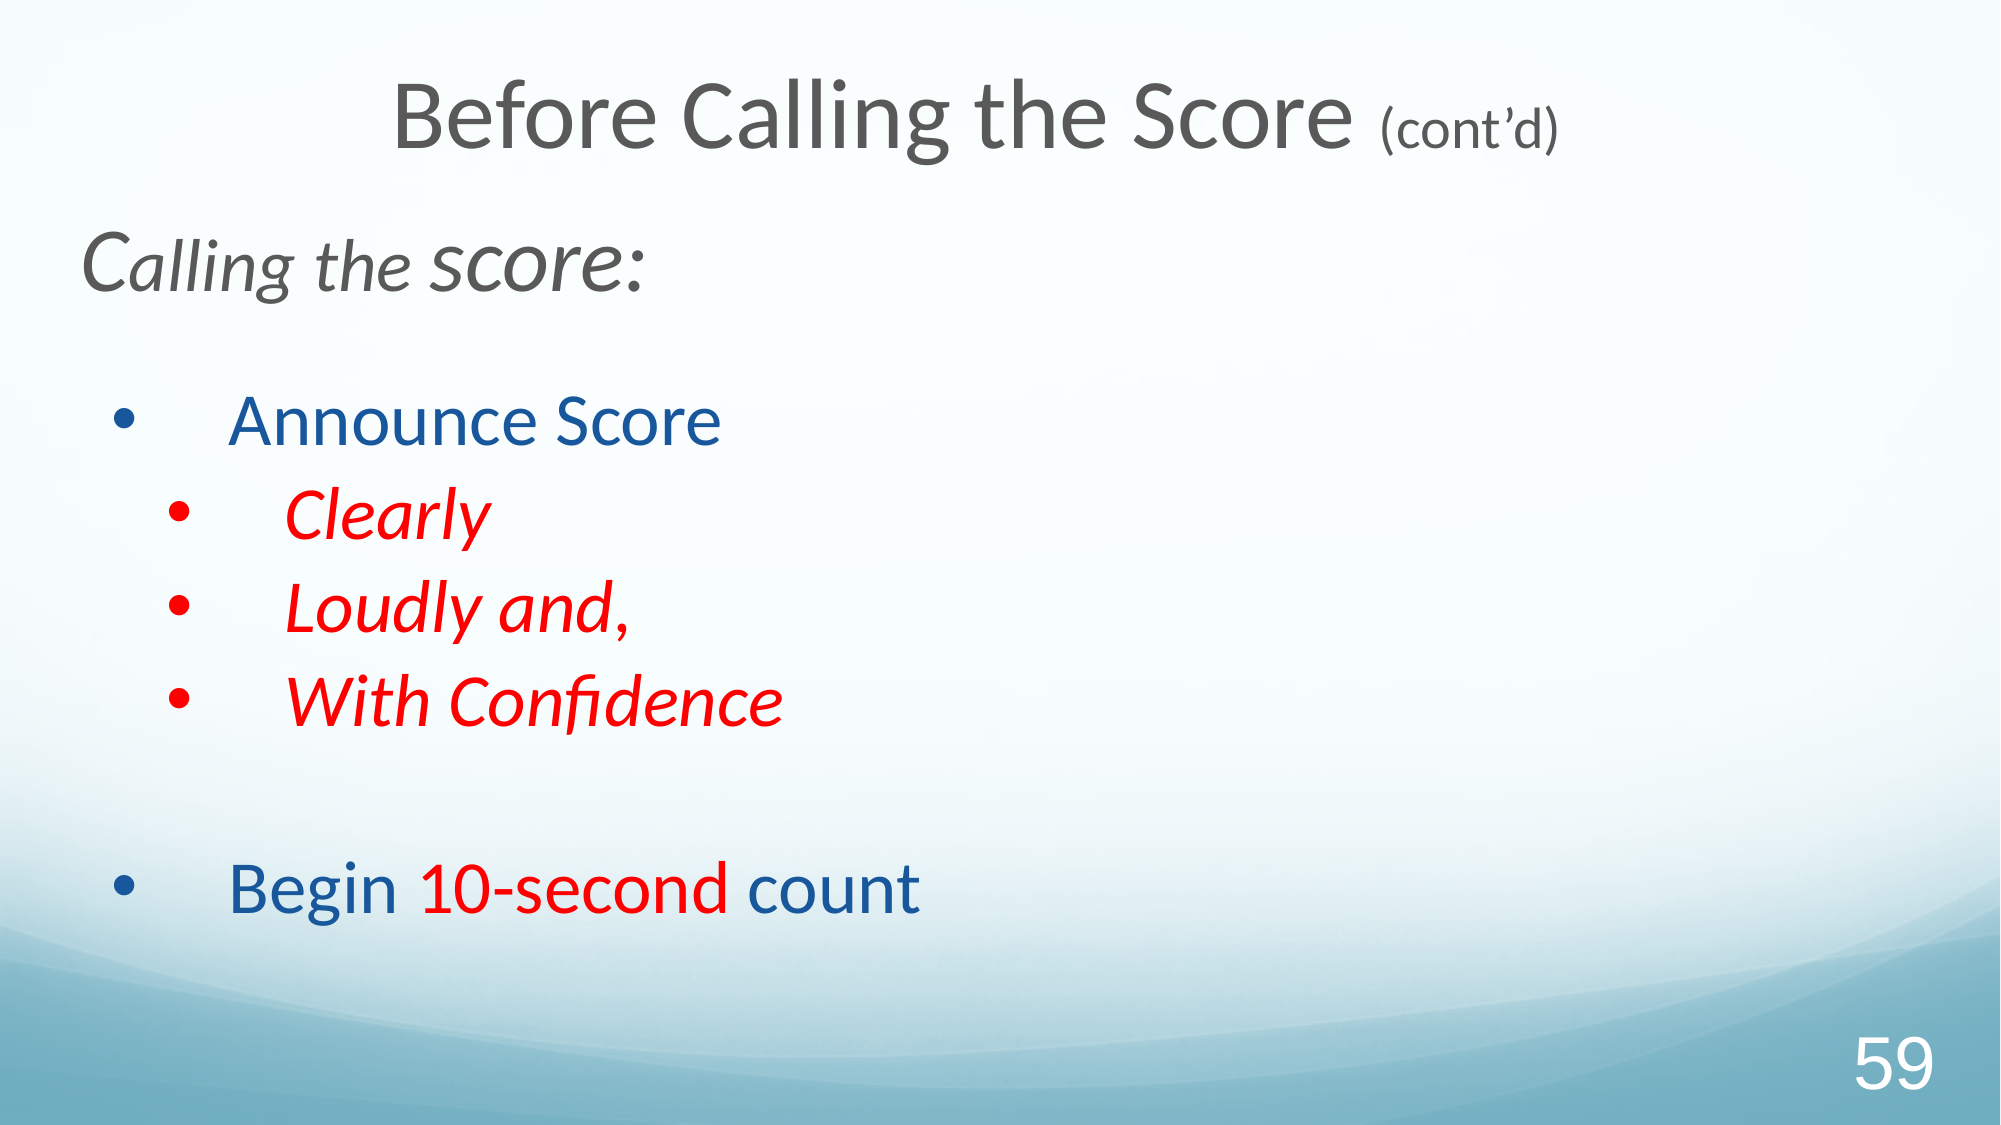

Before Calling the Score (cont’d)
Calling the score:

Announce Score
Clearly
Loudly and,
With Confidence

Begin 10-second count
59